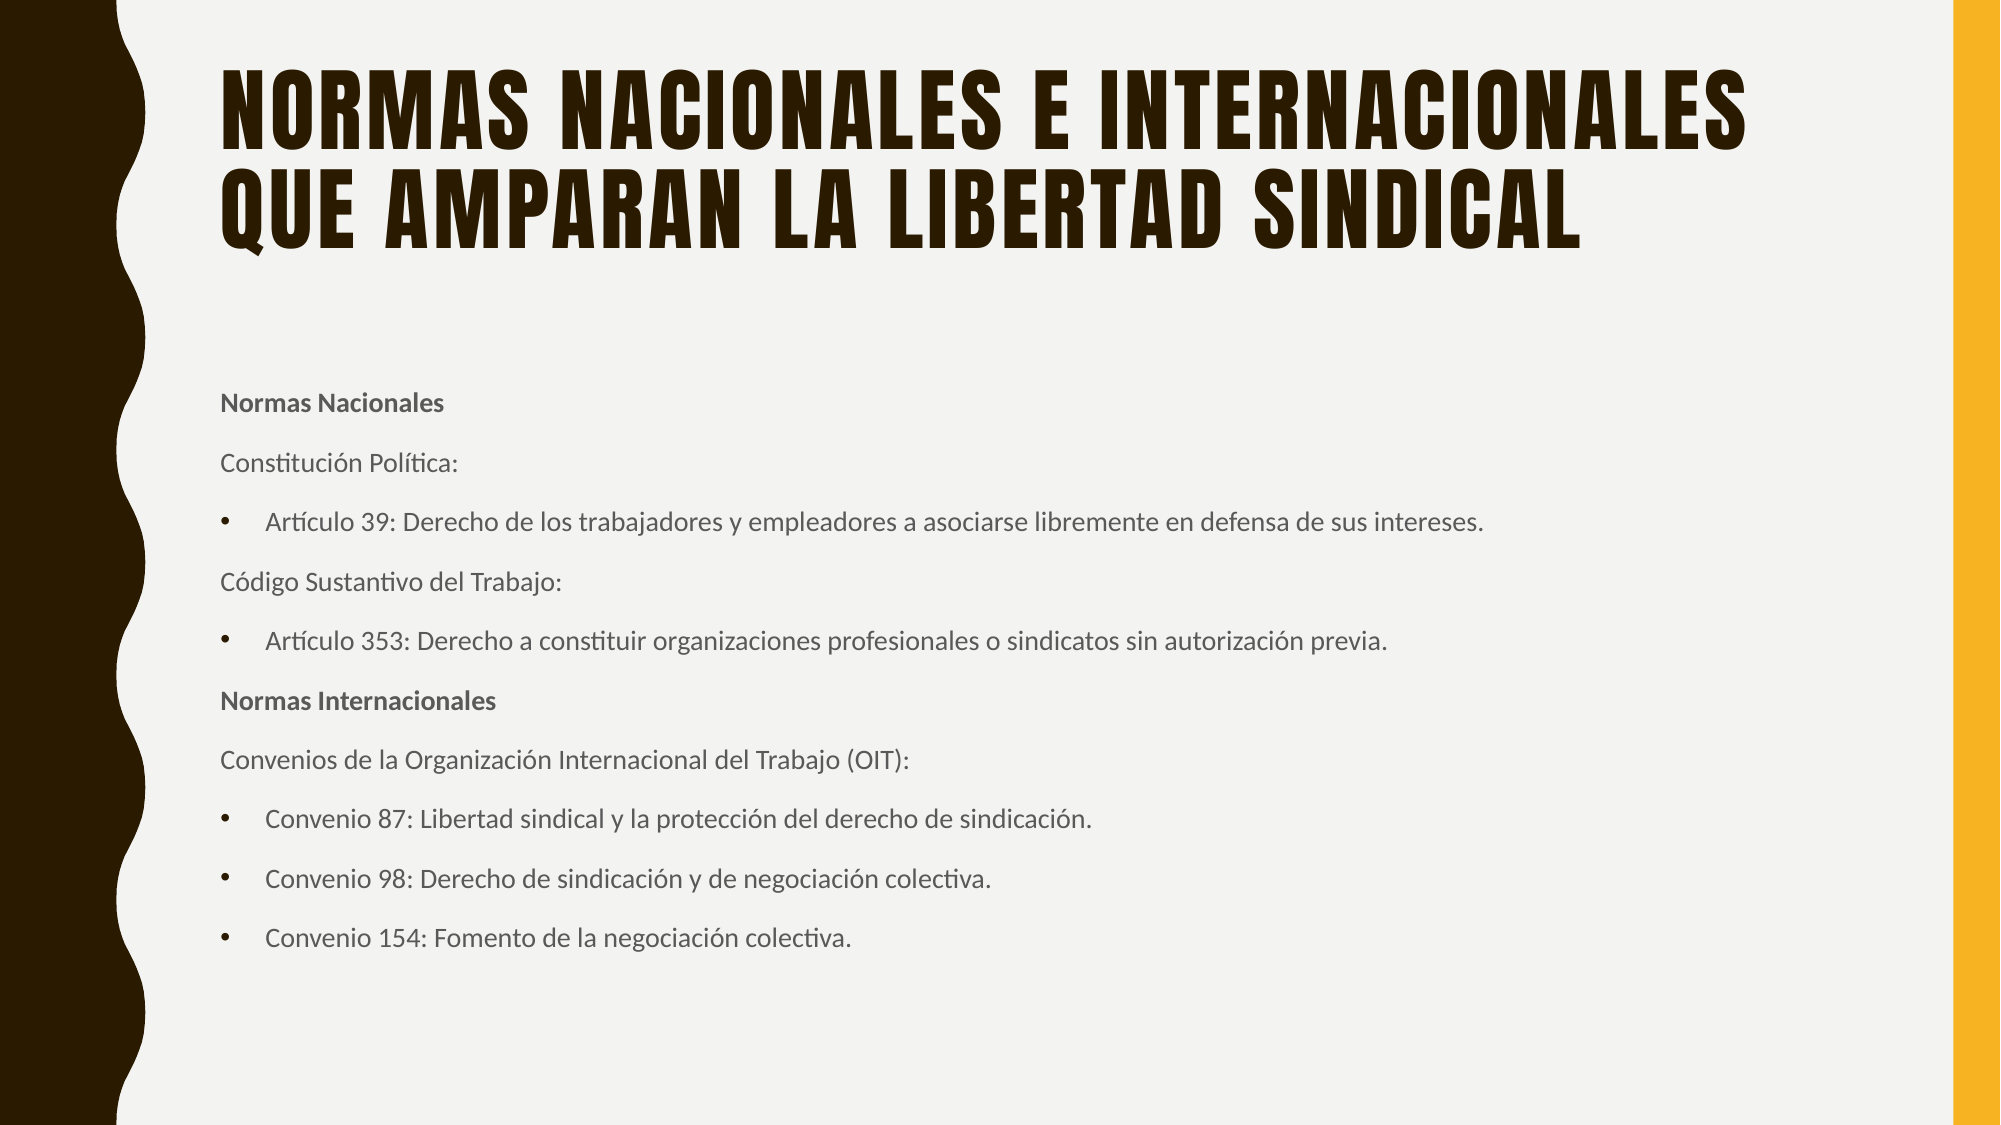

# Normas nacionales e internacionales que amparan la libertad sindical
Normas Nacionales
Constitución Política:
Artículo 39: Derecho de los trabajadores y empleadores a asociarse libremente en defensa de sus intereses.
Código Sustantivo del Trabajo:
Artículo 353: Derecho a constituir organizaciones profesionales o sindicatos sin autorización previa.
Normas Internacionales
Convenios de la Organización Internacional del Trabajo (OIT):
Convenio 87: Libertad sindical y la protección del derecho de sindicación.
Convenio 98: Derecho de sindicación y de negociación colectiva.
Convenio 154: Fomento de la negociación colectiva.